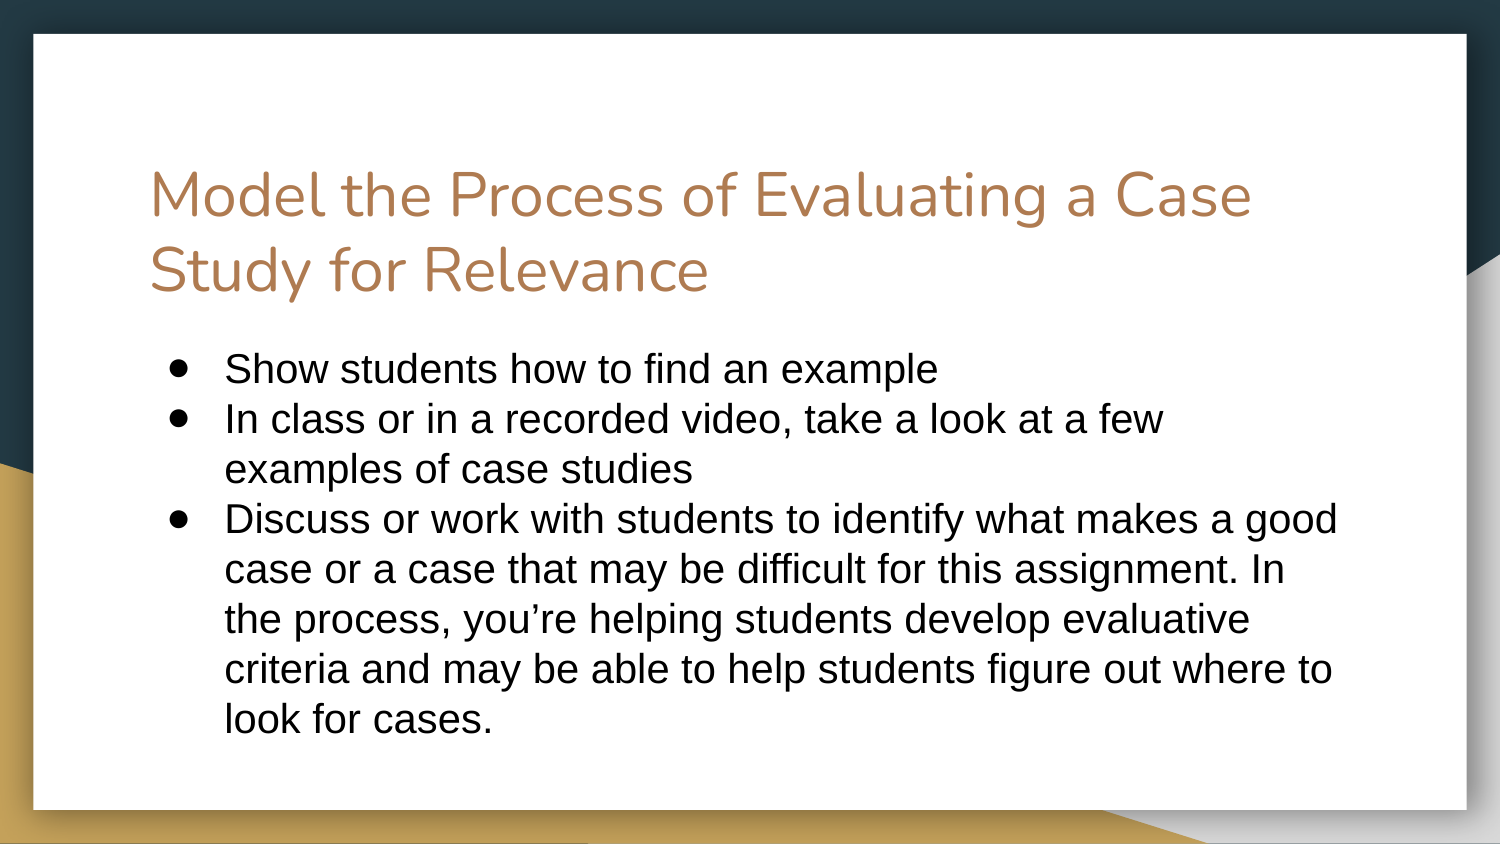

# Model the Process of Evaluating a Case Study for Relevance
Show students how to find an example
In class or in a recorded video, take a look at a few examples of case studies
Discuss or work with students to identify what makes a good case or a case that may be difficult for this assignment. In the process, you’re helping students develop evaluative criteria and may be able to help students figure out where to look for cases.